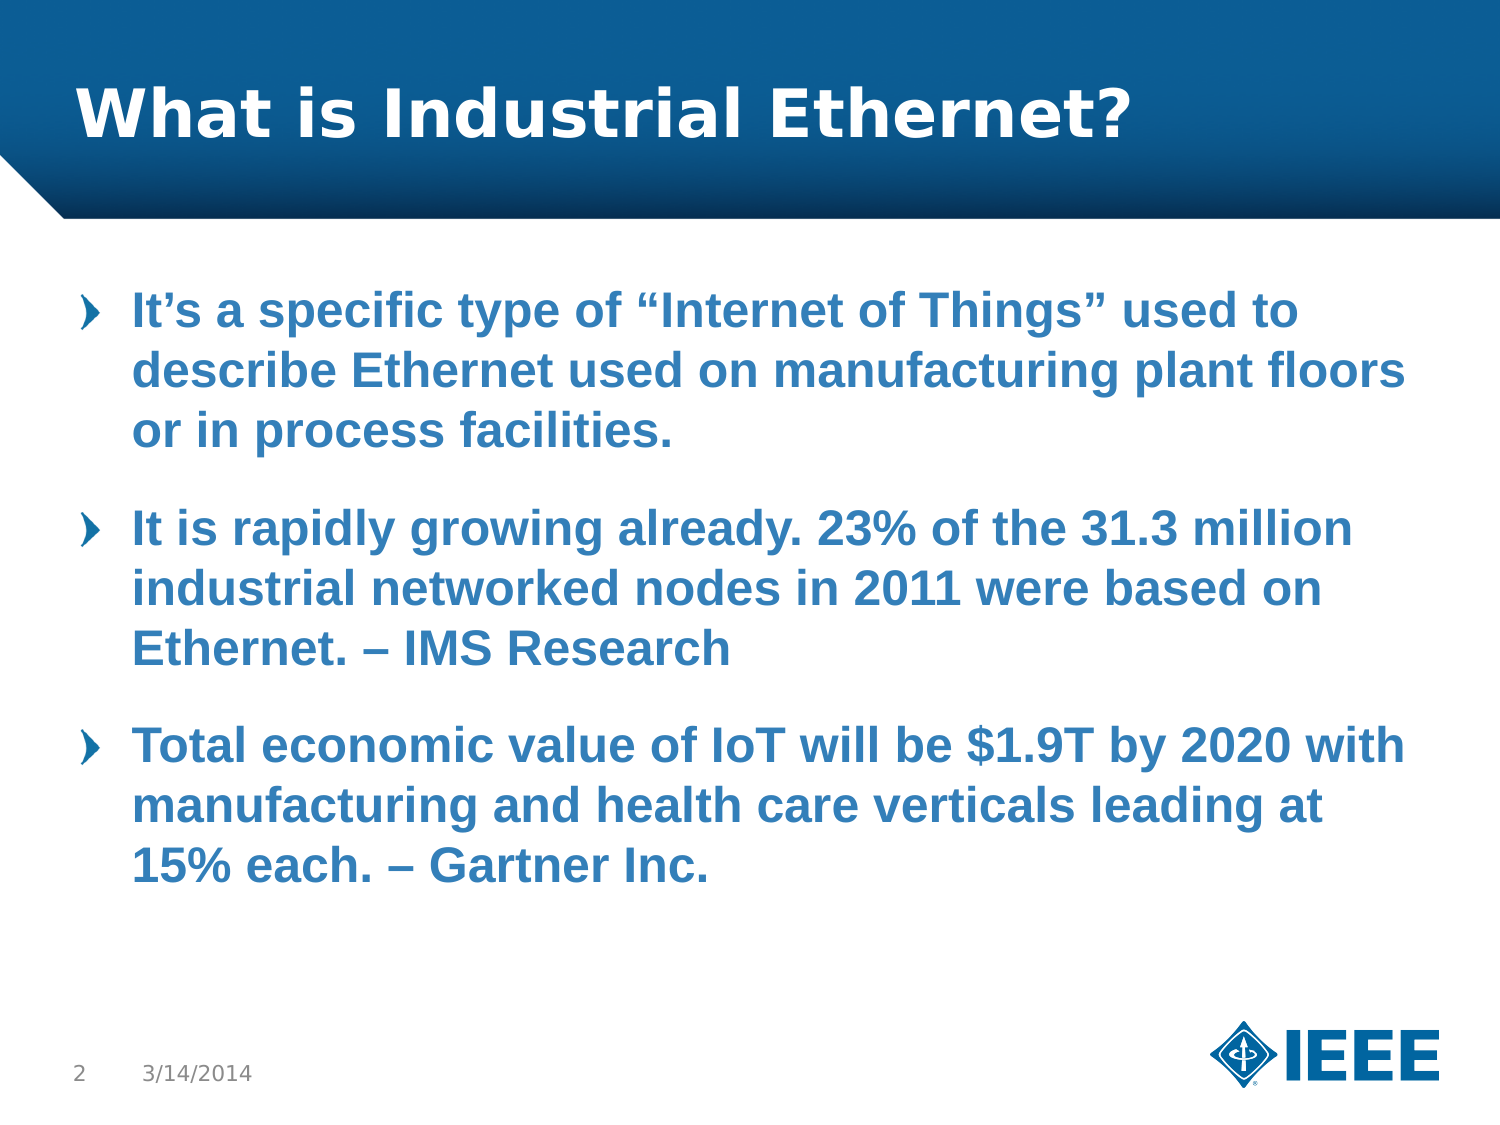

# What is Industrial Ethernet?
It’s a specific type of “Internet of Things” used to describe Ethernet used on manufacturing plant floors or in process facilities.
It is rapidly growing already. 23% of the 31.3 million industrial networked nodes in 2011 were based on Ethernet. – IMS Research
Total economic value of IoT will be $1.9T by 2020 with manufacturing and health care verticals leading at 15% each. – Gartner Inc.
2
3/14/2014